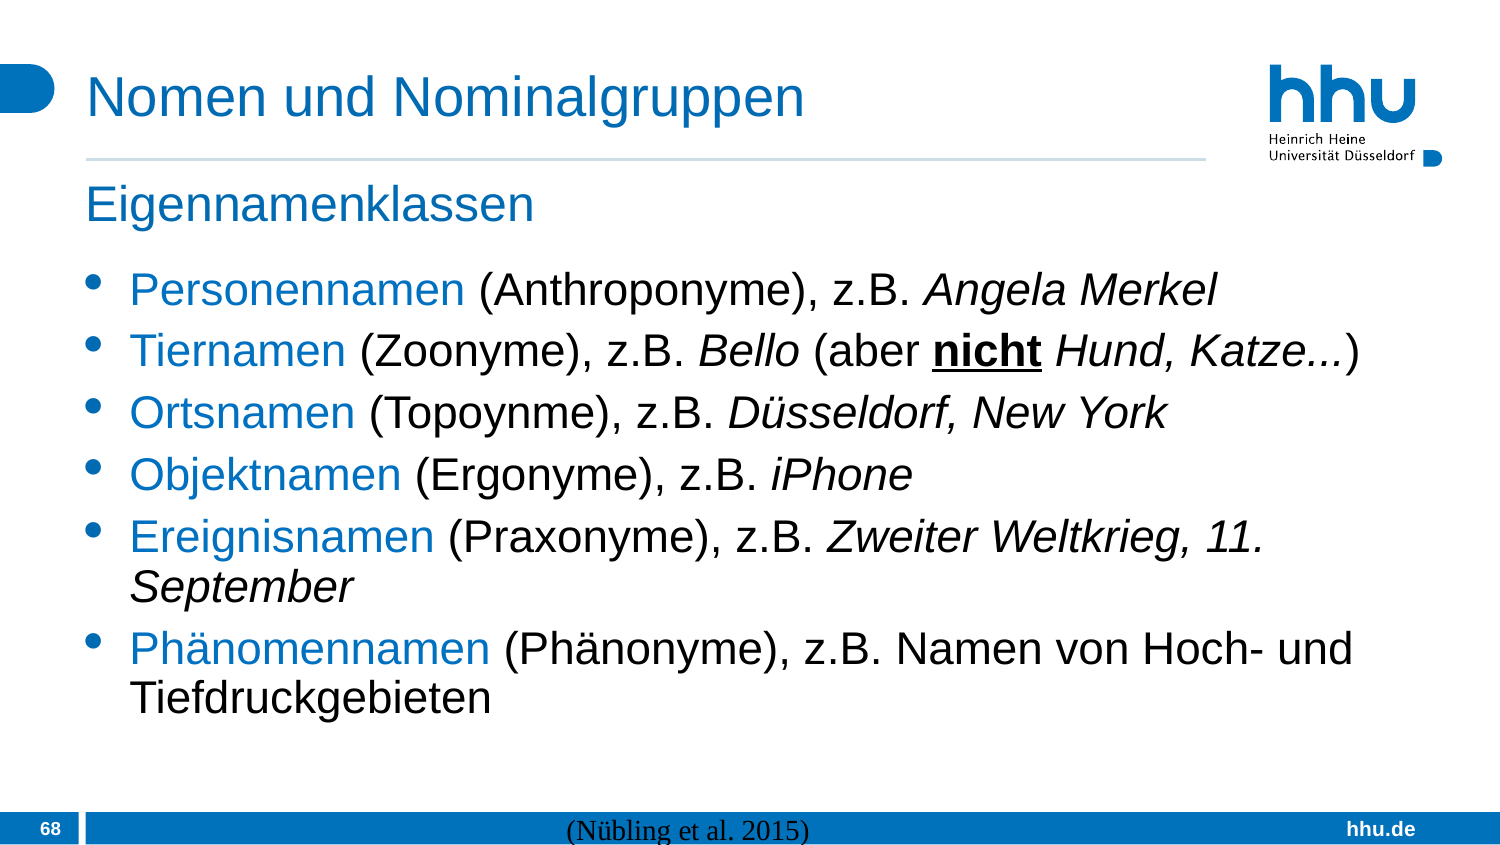

# Nomen und Nominalgruppen
Eigennamenklassen
Personennamen (Anthroponyme), z.B. Angela Merkel
Tiernamen (Zoonyme), z.B. Bello (aber nicht Hund, Katze...)
Ortsnamen (Topoynme), z.B. Düsseldorf, New York
Objektnamen (Ergonyme), z.B. iPhone
Ereignisnamen (Praxonyme), z.B. Zweiter Weltkrieg, 11. September
Phänomennamen (Phänonyme), z.B. Namen von Hoch- und Tiefdruckgebieten
68
(Nübling et al. 2015)